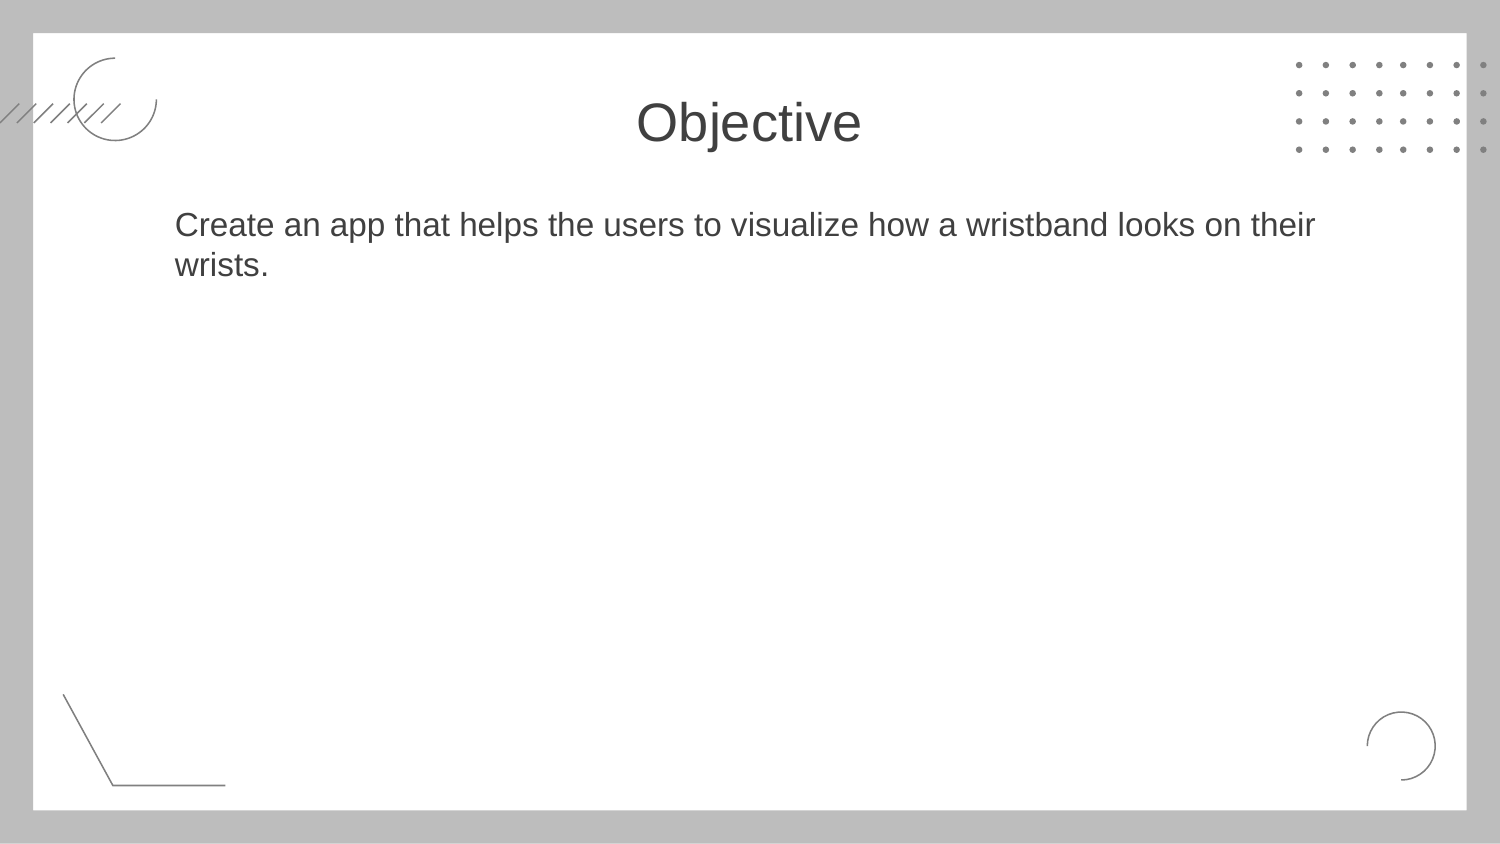

# Objective
Create an app that helps the users to visualize how a wristband looks on their wrists.